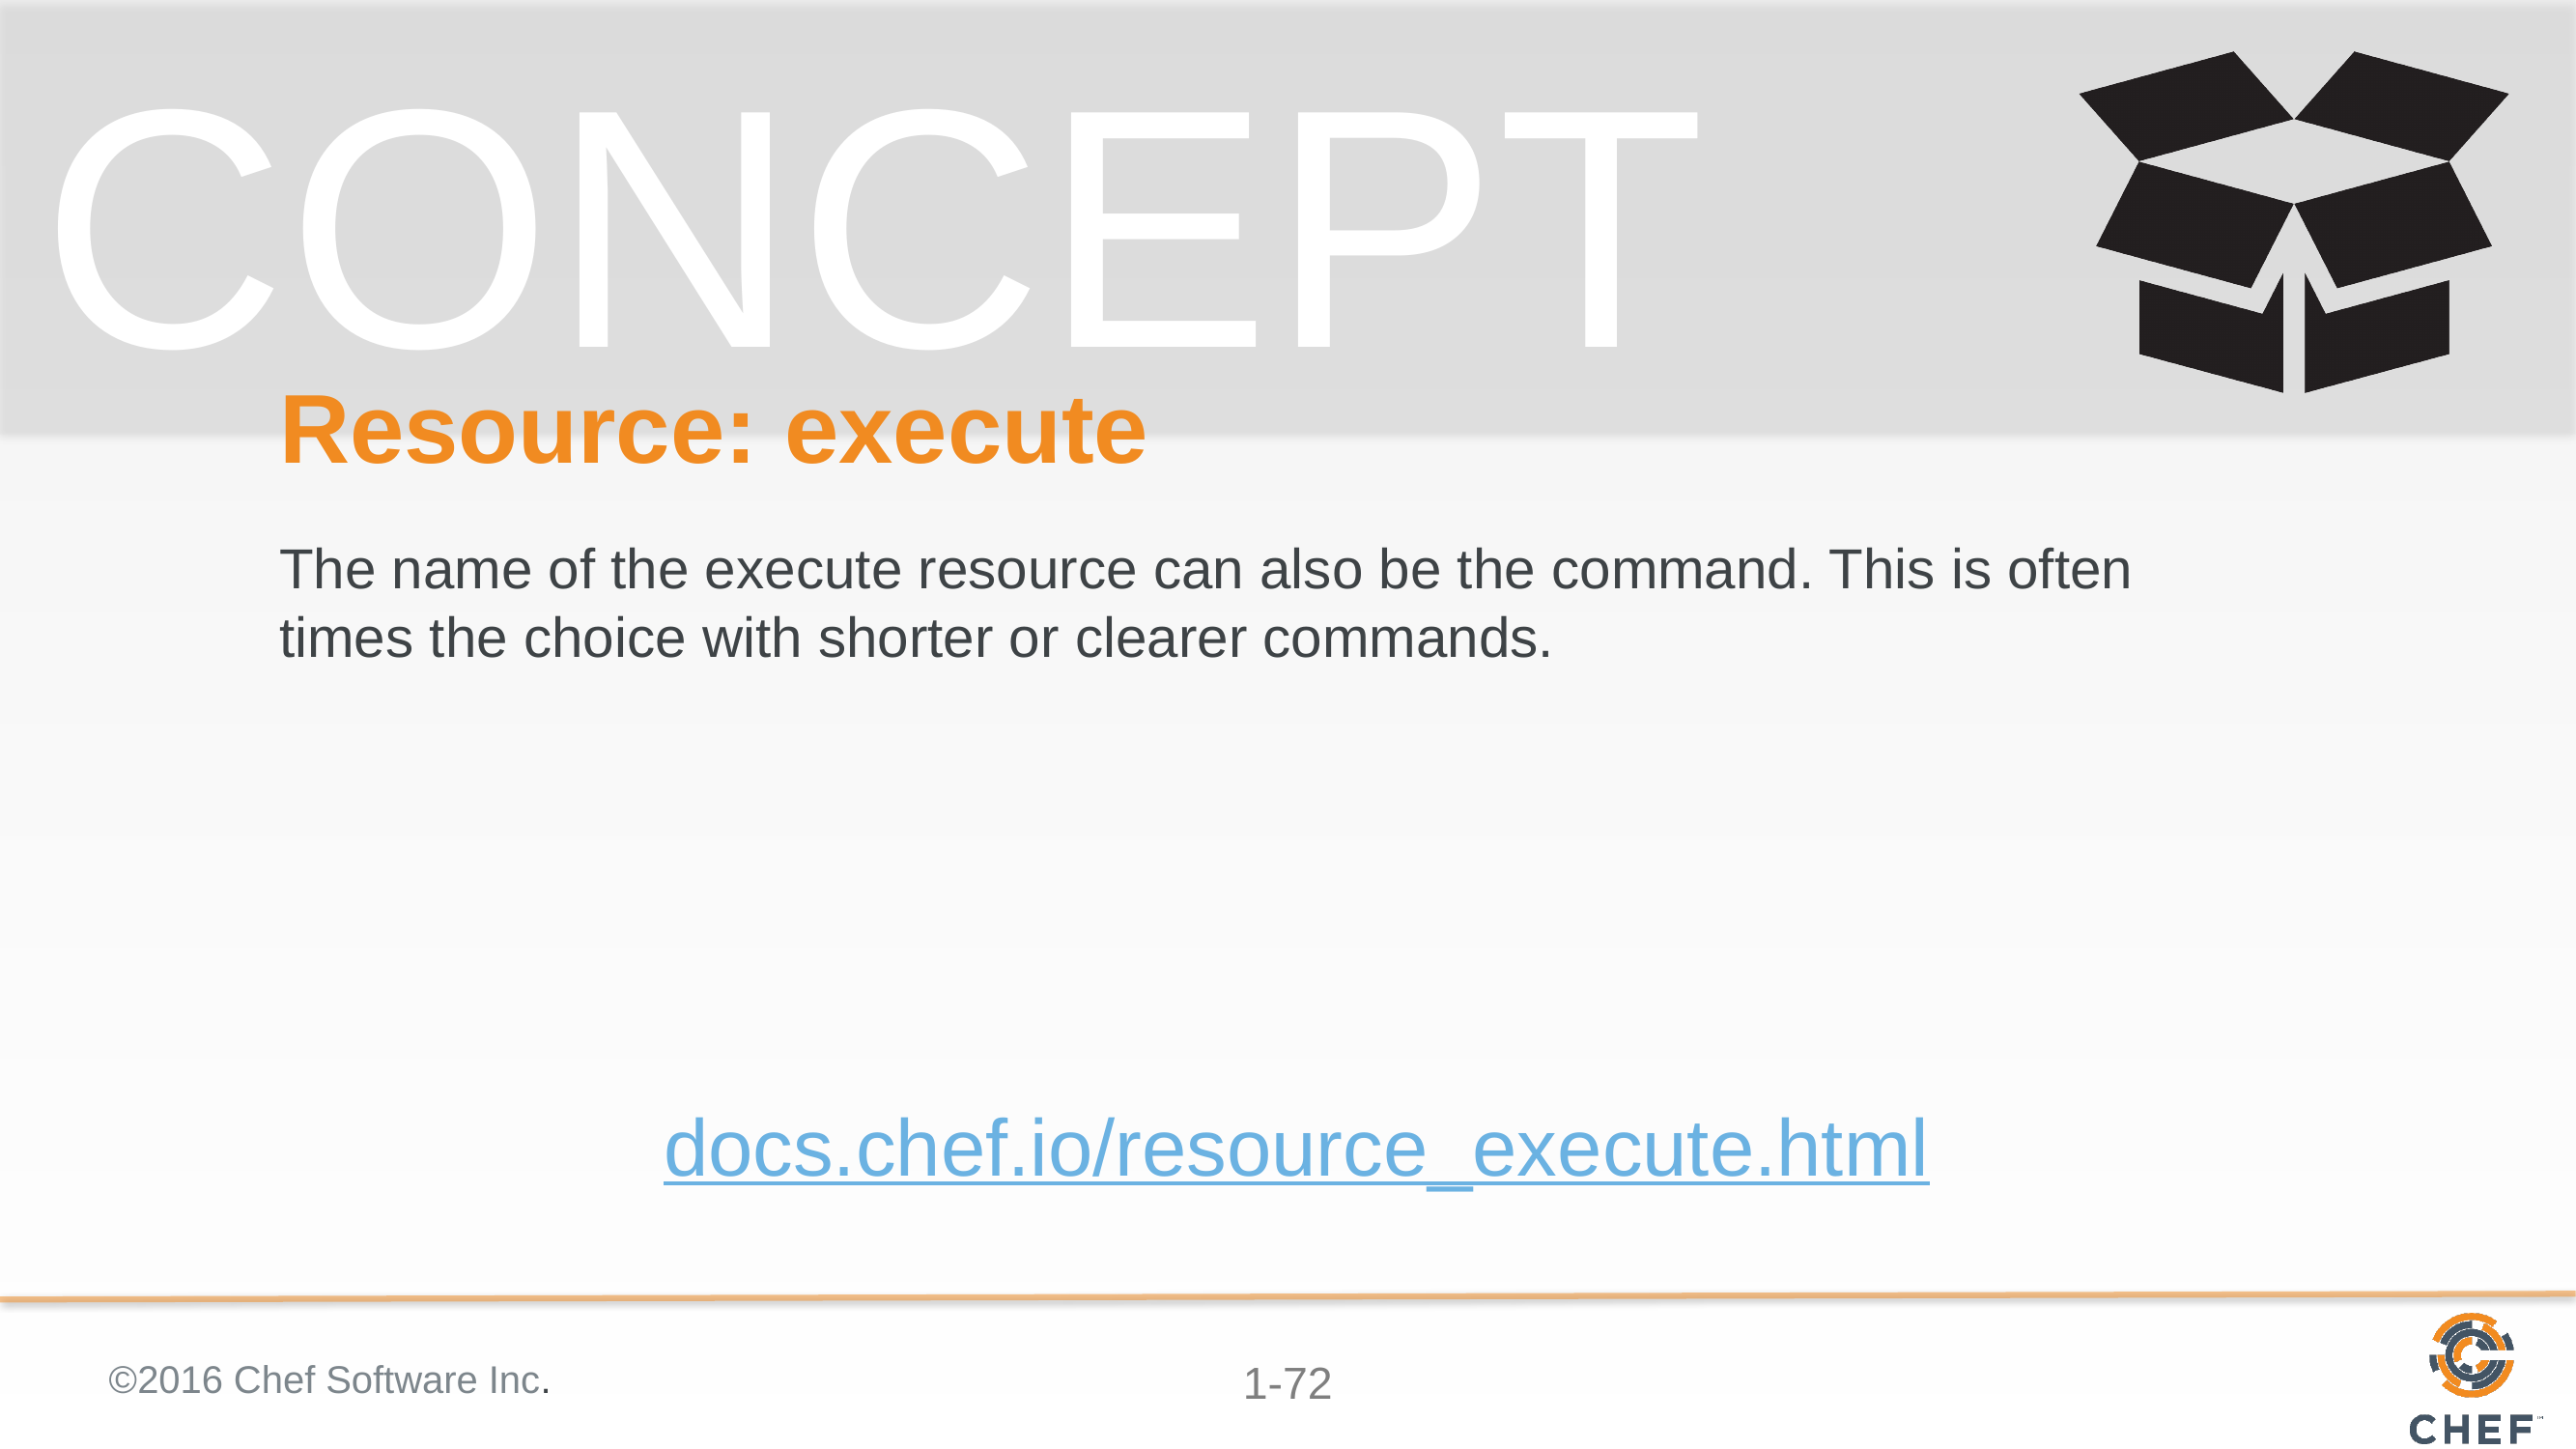

# Resource: execute
The name of the execute resource can also be the command. This is often times the choice with shorter or clearer commands.
docs.chef.io/resource_execute.html